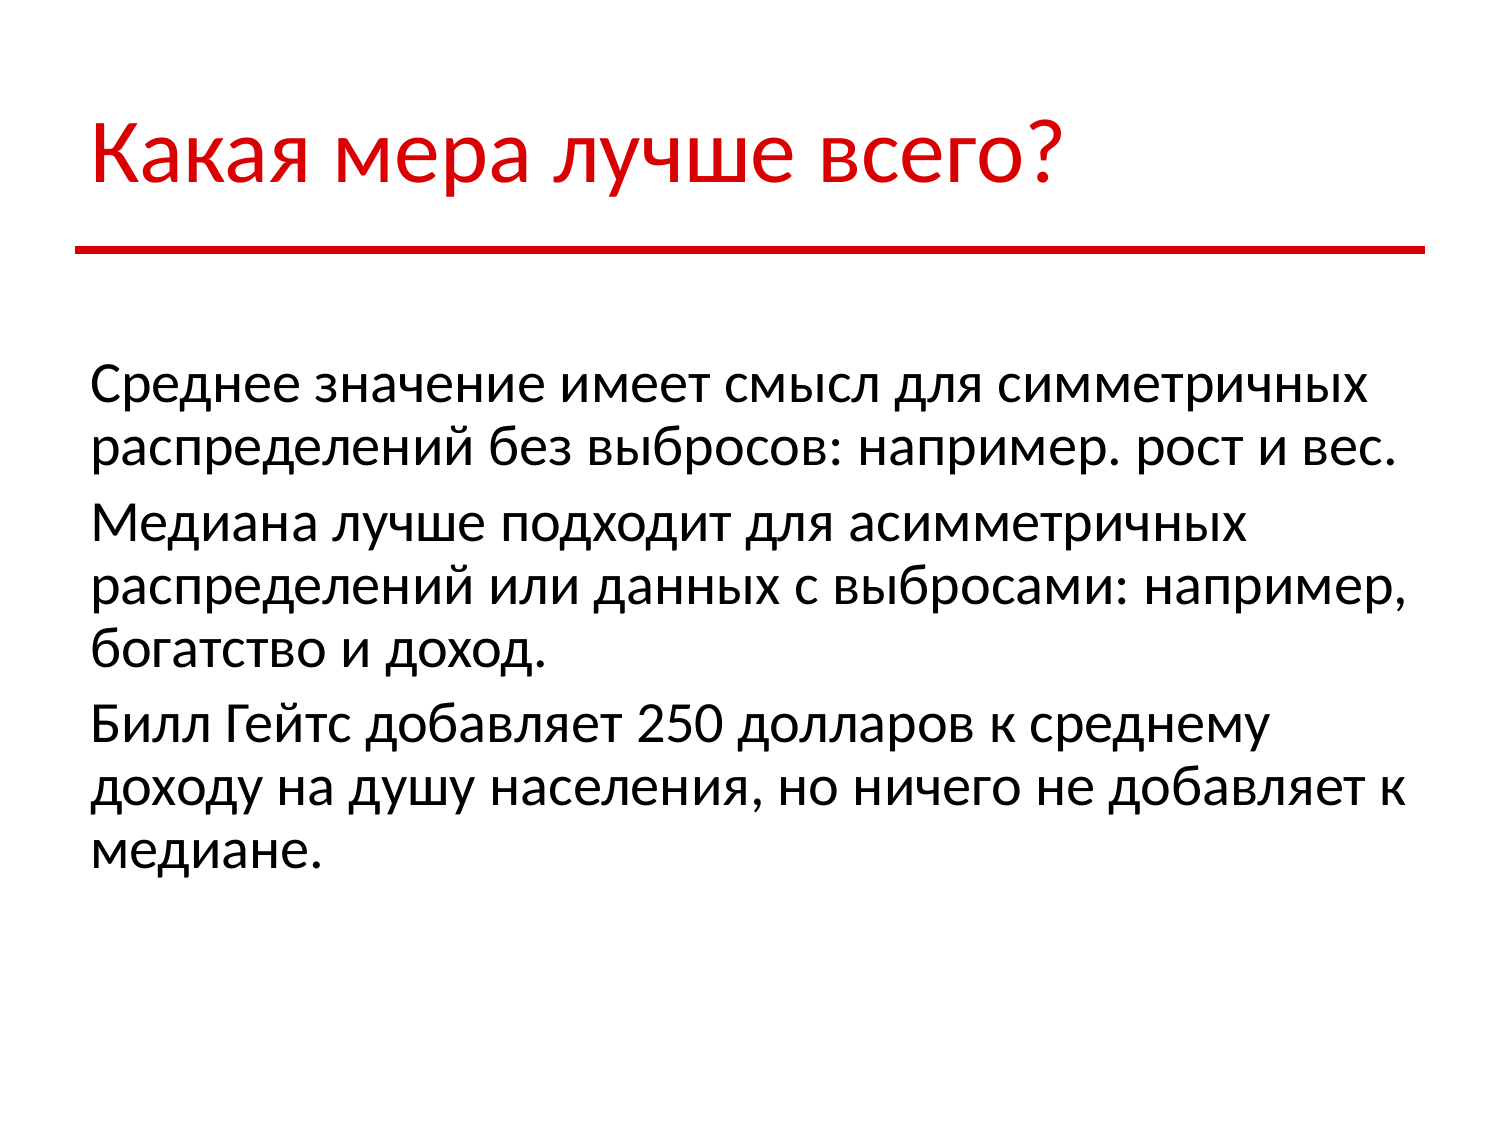

# Какая мера лучше всего?
Среднее значение имеет смысл для симметричных распределений без выбросов: например. рост и вес.
Медиана лучше подходит для асимметричных распределений или данных с выбросами: например, богатство и доход.
Билл Гейтс добавляет 250 долларов к среднему доходу на душу населения, но ничего не добавляет к медиане.